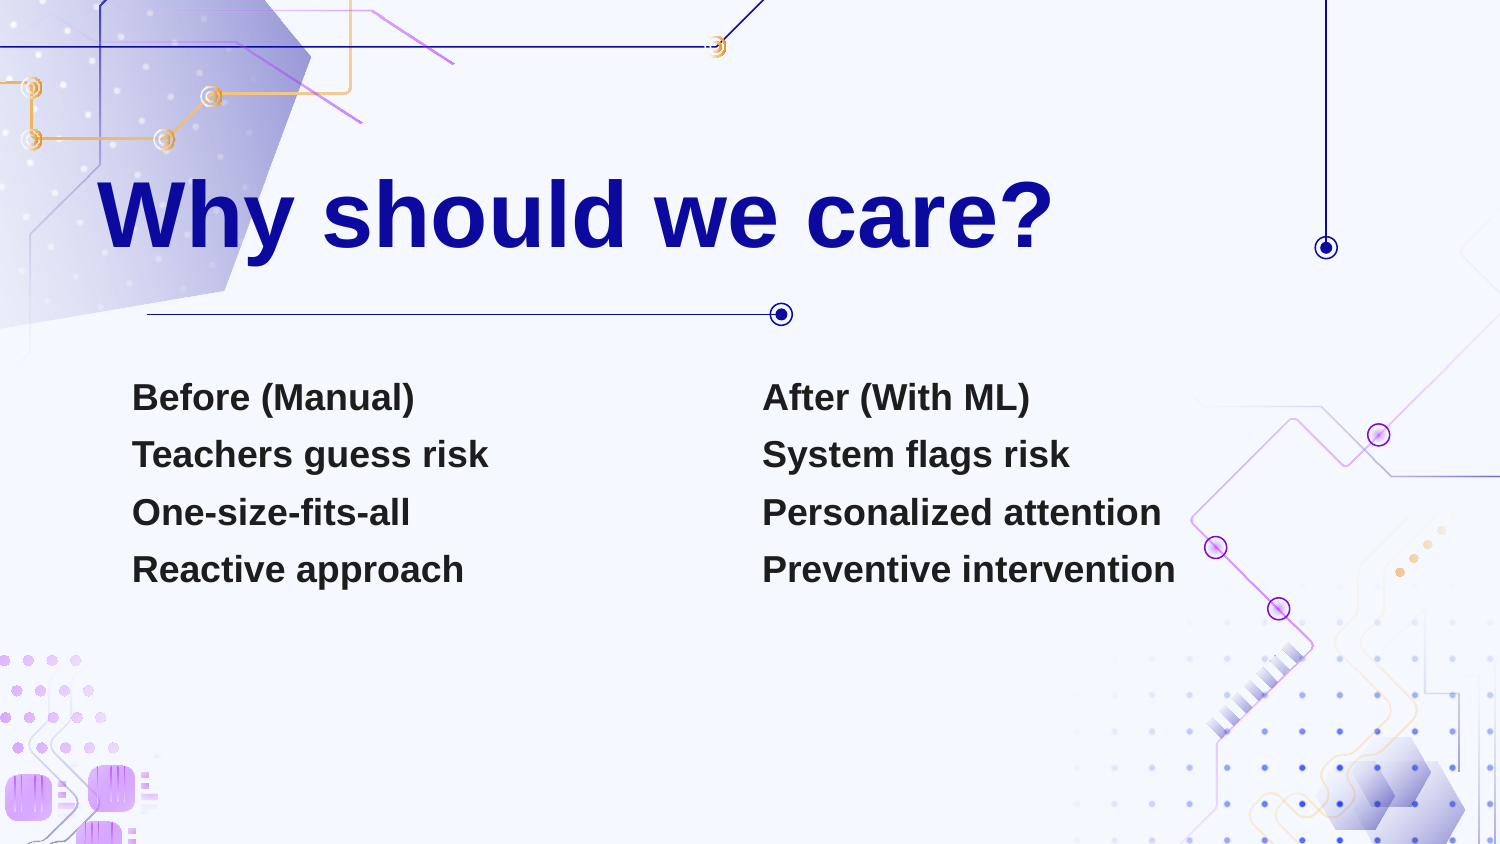

# Why should we care?

| Before (Manual) | After (With ML) |
| --- | --- |
| Teachers guess risk | System flags risk |
| One-size-fits-all | Personalized attention |
| Reactive approach | Preventive intervention |